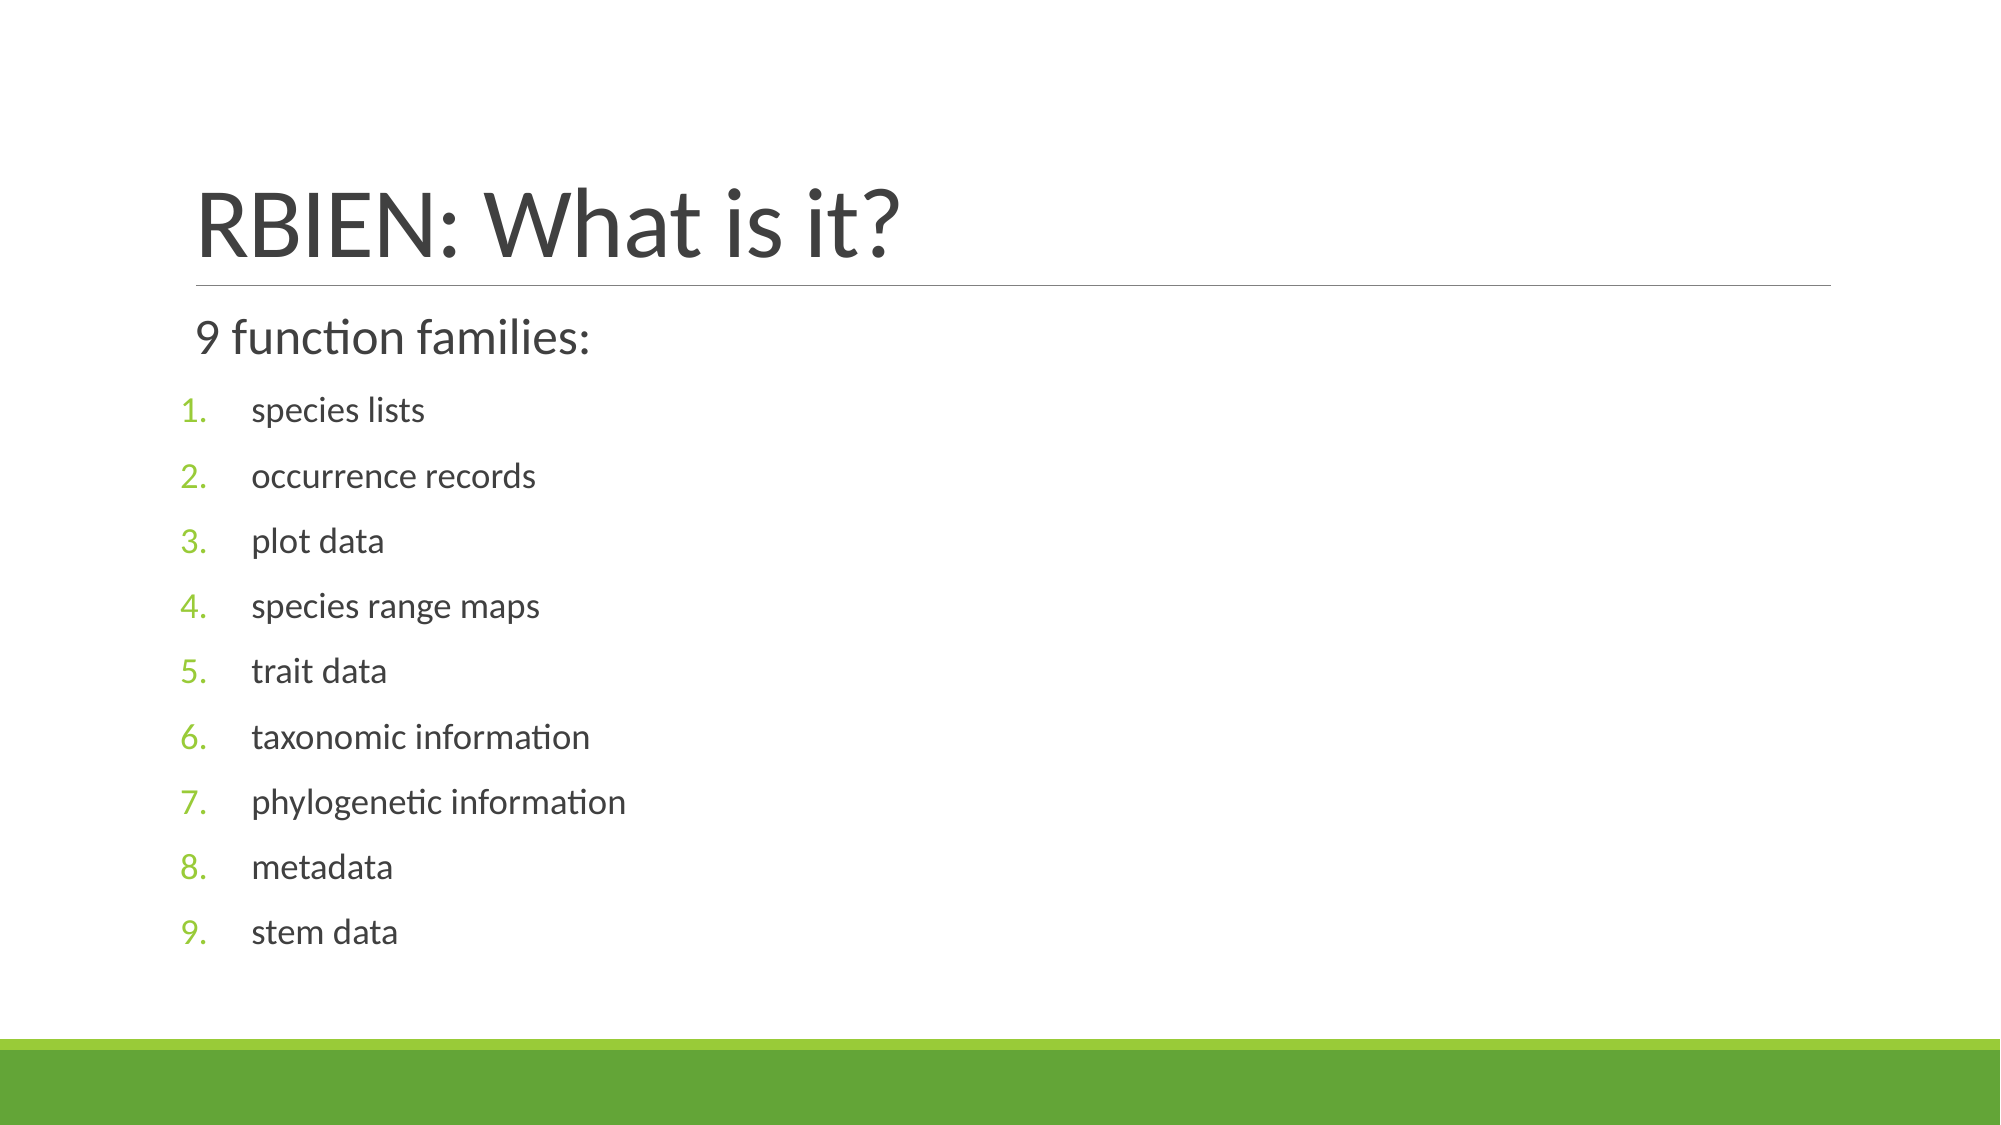

# RBIEN: What is it?
9 function families:
species lists
occurrence records
plot data
species range maps
trait data
taxonomic information
phylogenetic information
metadata
stem data